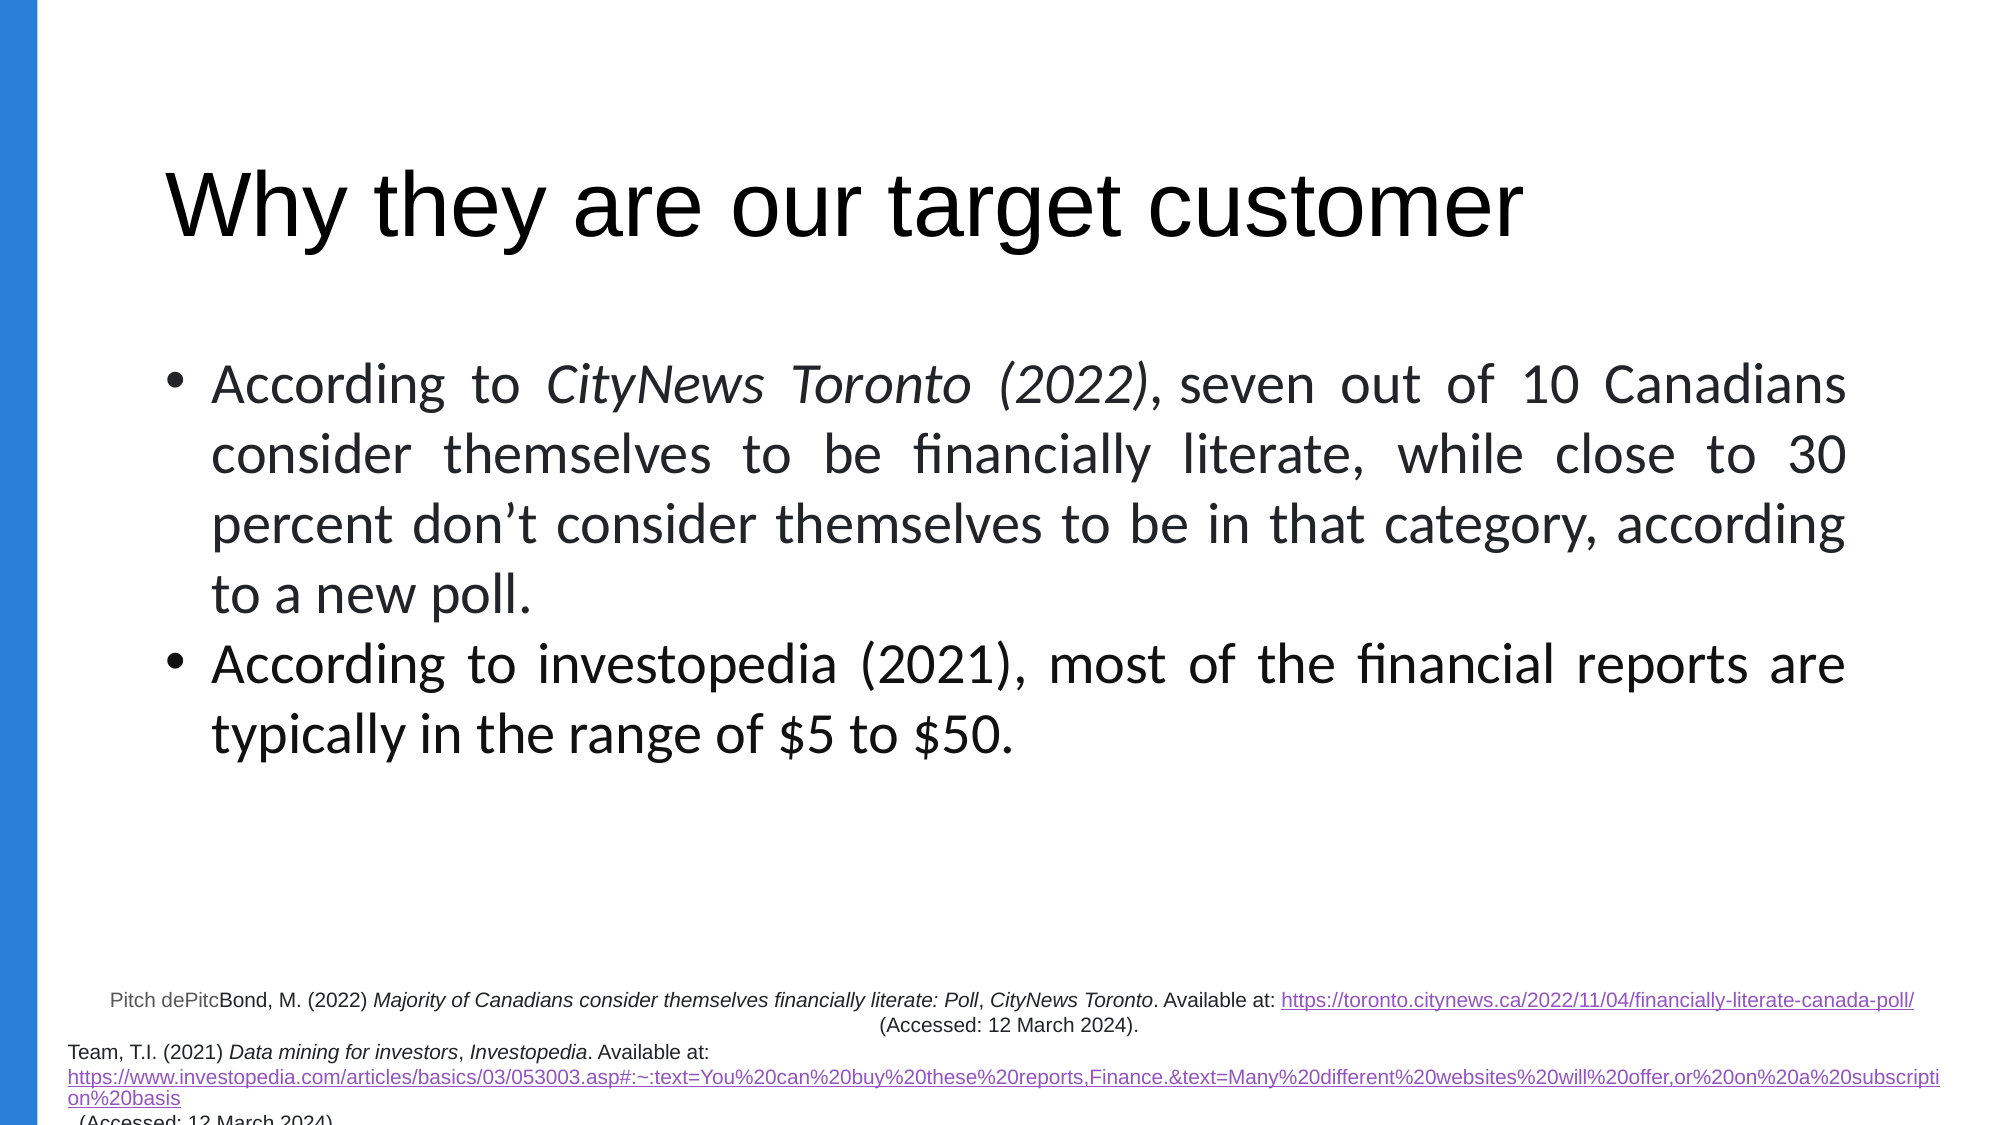

# Why they are our target customer
According to CityNews Toronto (2022), seven out of 10 Canadians consider themselves to be financially literate, while close to 30 percent don’t consider themselves to be in that category, according to a new poll.
According to investopedia (2021), most of the financial reports are typically in the range of $5 to $50.

Pitch dePitcBond, M. (2022) Majority of Canadians consider themselves financially literate: Poll, CityNews Toronto. Available at: https://toronto.citynews.ca/2022/11/04/financially-literate-canada-poll/ (Accessed: 12 March 2024).

Team, T.I. (2021) Data mining for investors, Investopedia. Available at: https://www.investopedia.com/articles/basics/03/053003.asp#:~:text=You%20can%20buy%20these%20reports,Finance.&text=Many%20different%20websites%20will%20offer,or%20on%20a%20subscription%20basis. (Accessed: 12 March 2024).